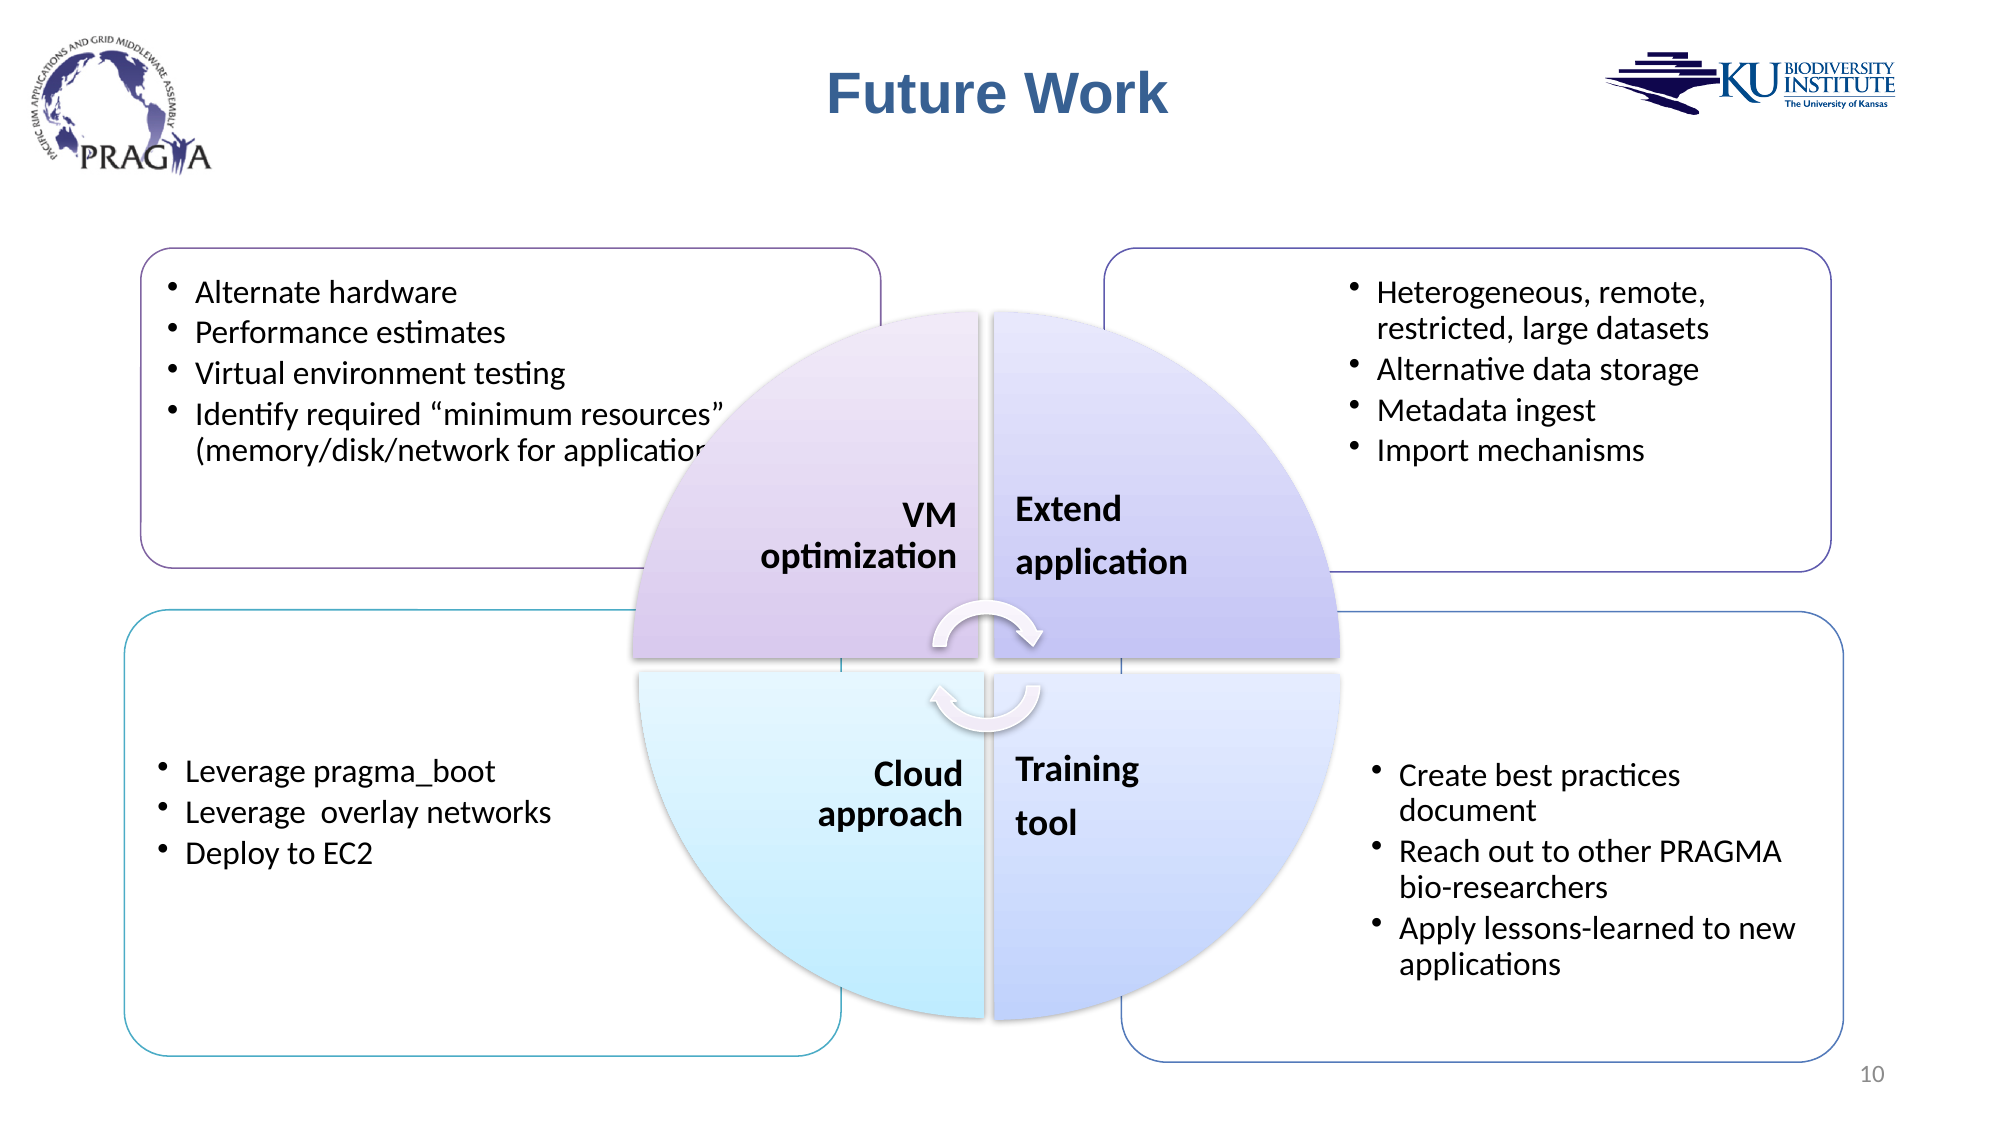

# Future Work
Create best practices document
Reach out to other PRAGMA bio-researchers
Apply lessons-learned to new applications
Leverage pragma_boot
Leverage  overlay networks
Deploy to EC2
Heterogeneous, remote, restricted, large datasets
Alternative data storage
Metadata ingest
Import mechanisms
Alternate hardware
Performance estimates
Virtual environment testing
Identify required “minimum resources” (memory/disk/network for application)
VM optimization
Extend
application
Training
tool
Cloud approach
10